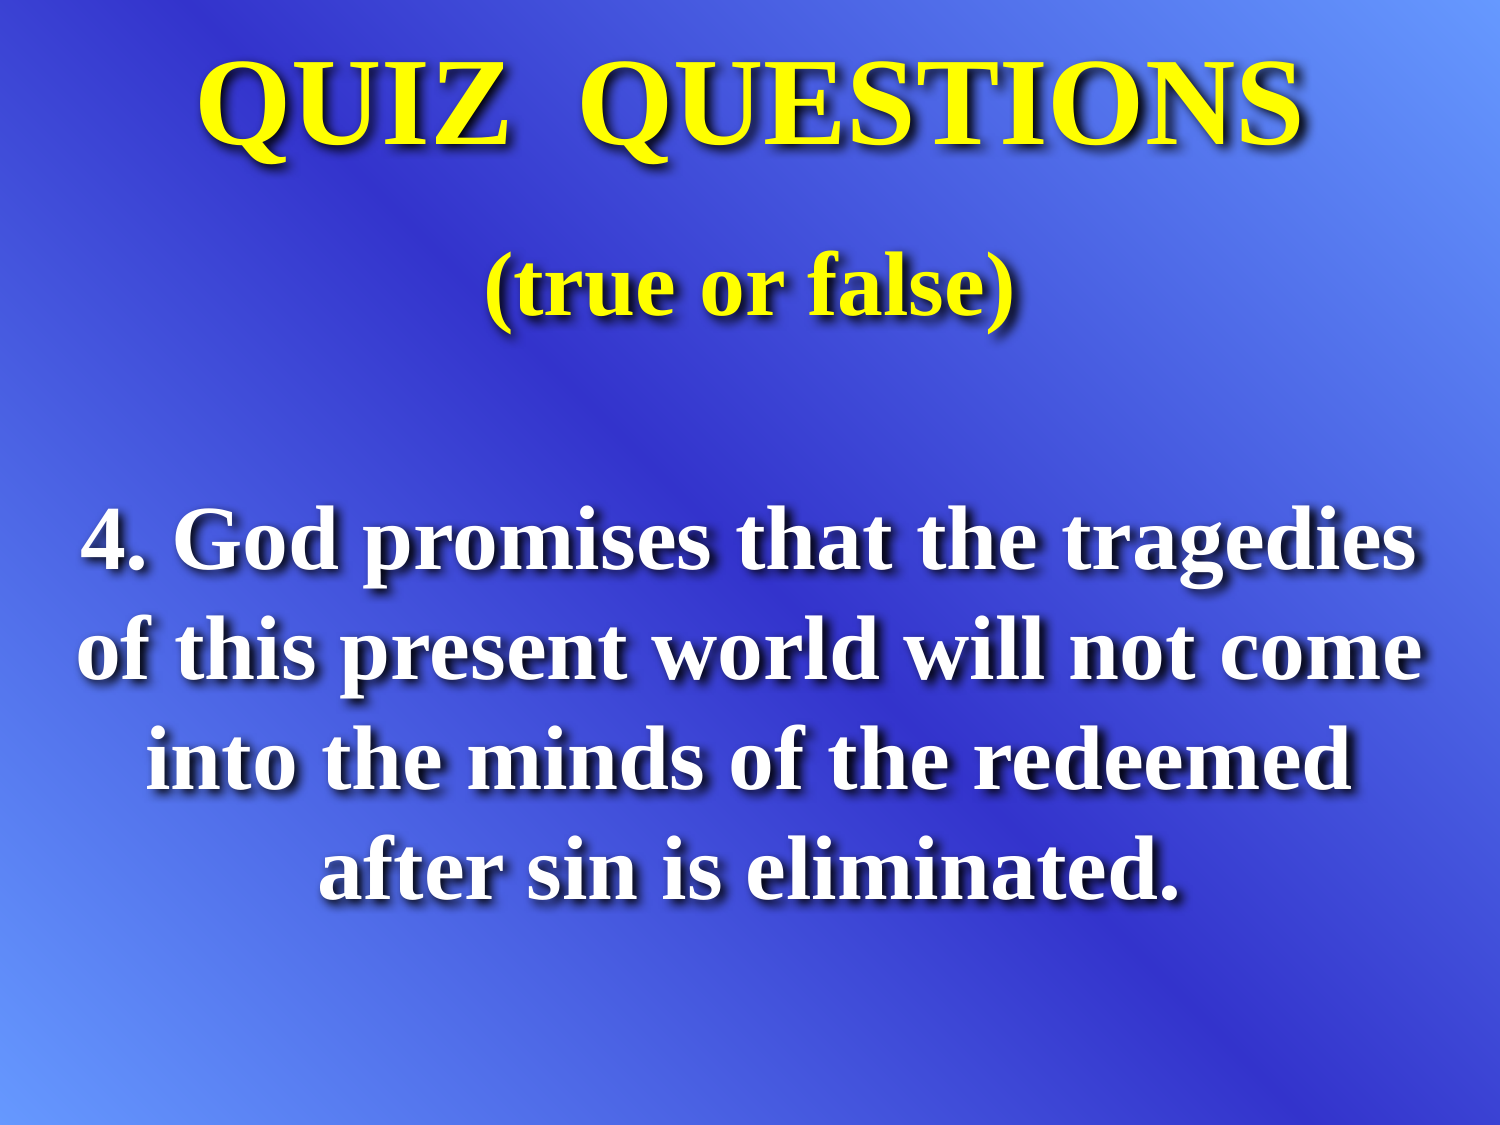

QUIZ  QUESTIONS
(true or false)
4. God promises that the tragedies of this present world will not come into the minds of the redeemed after sin is eliminated.